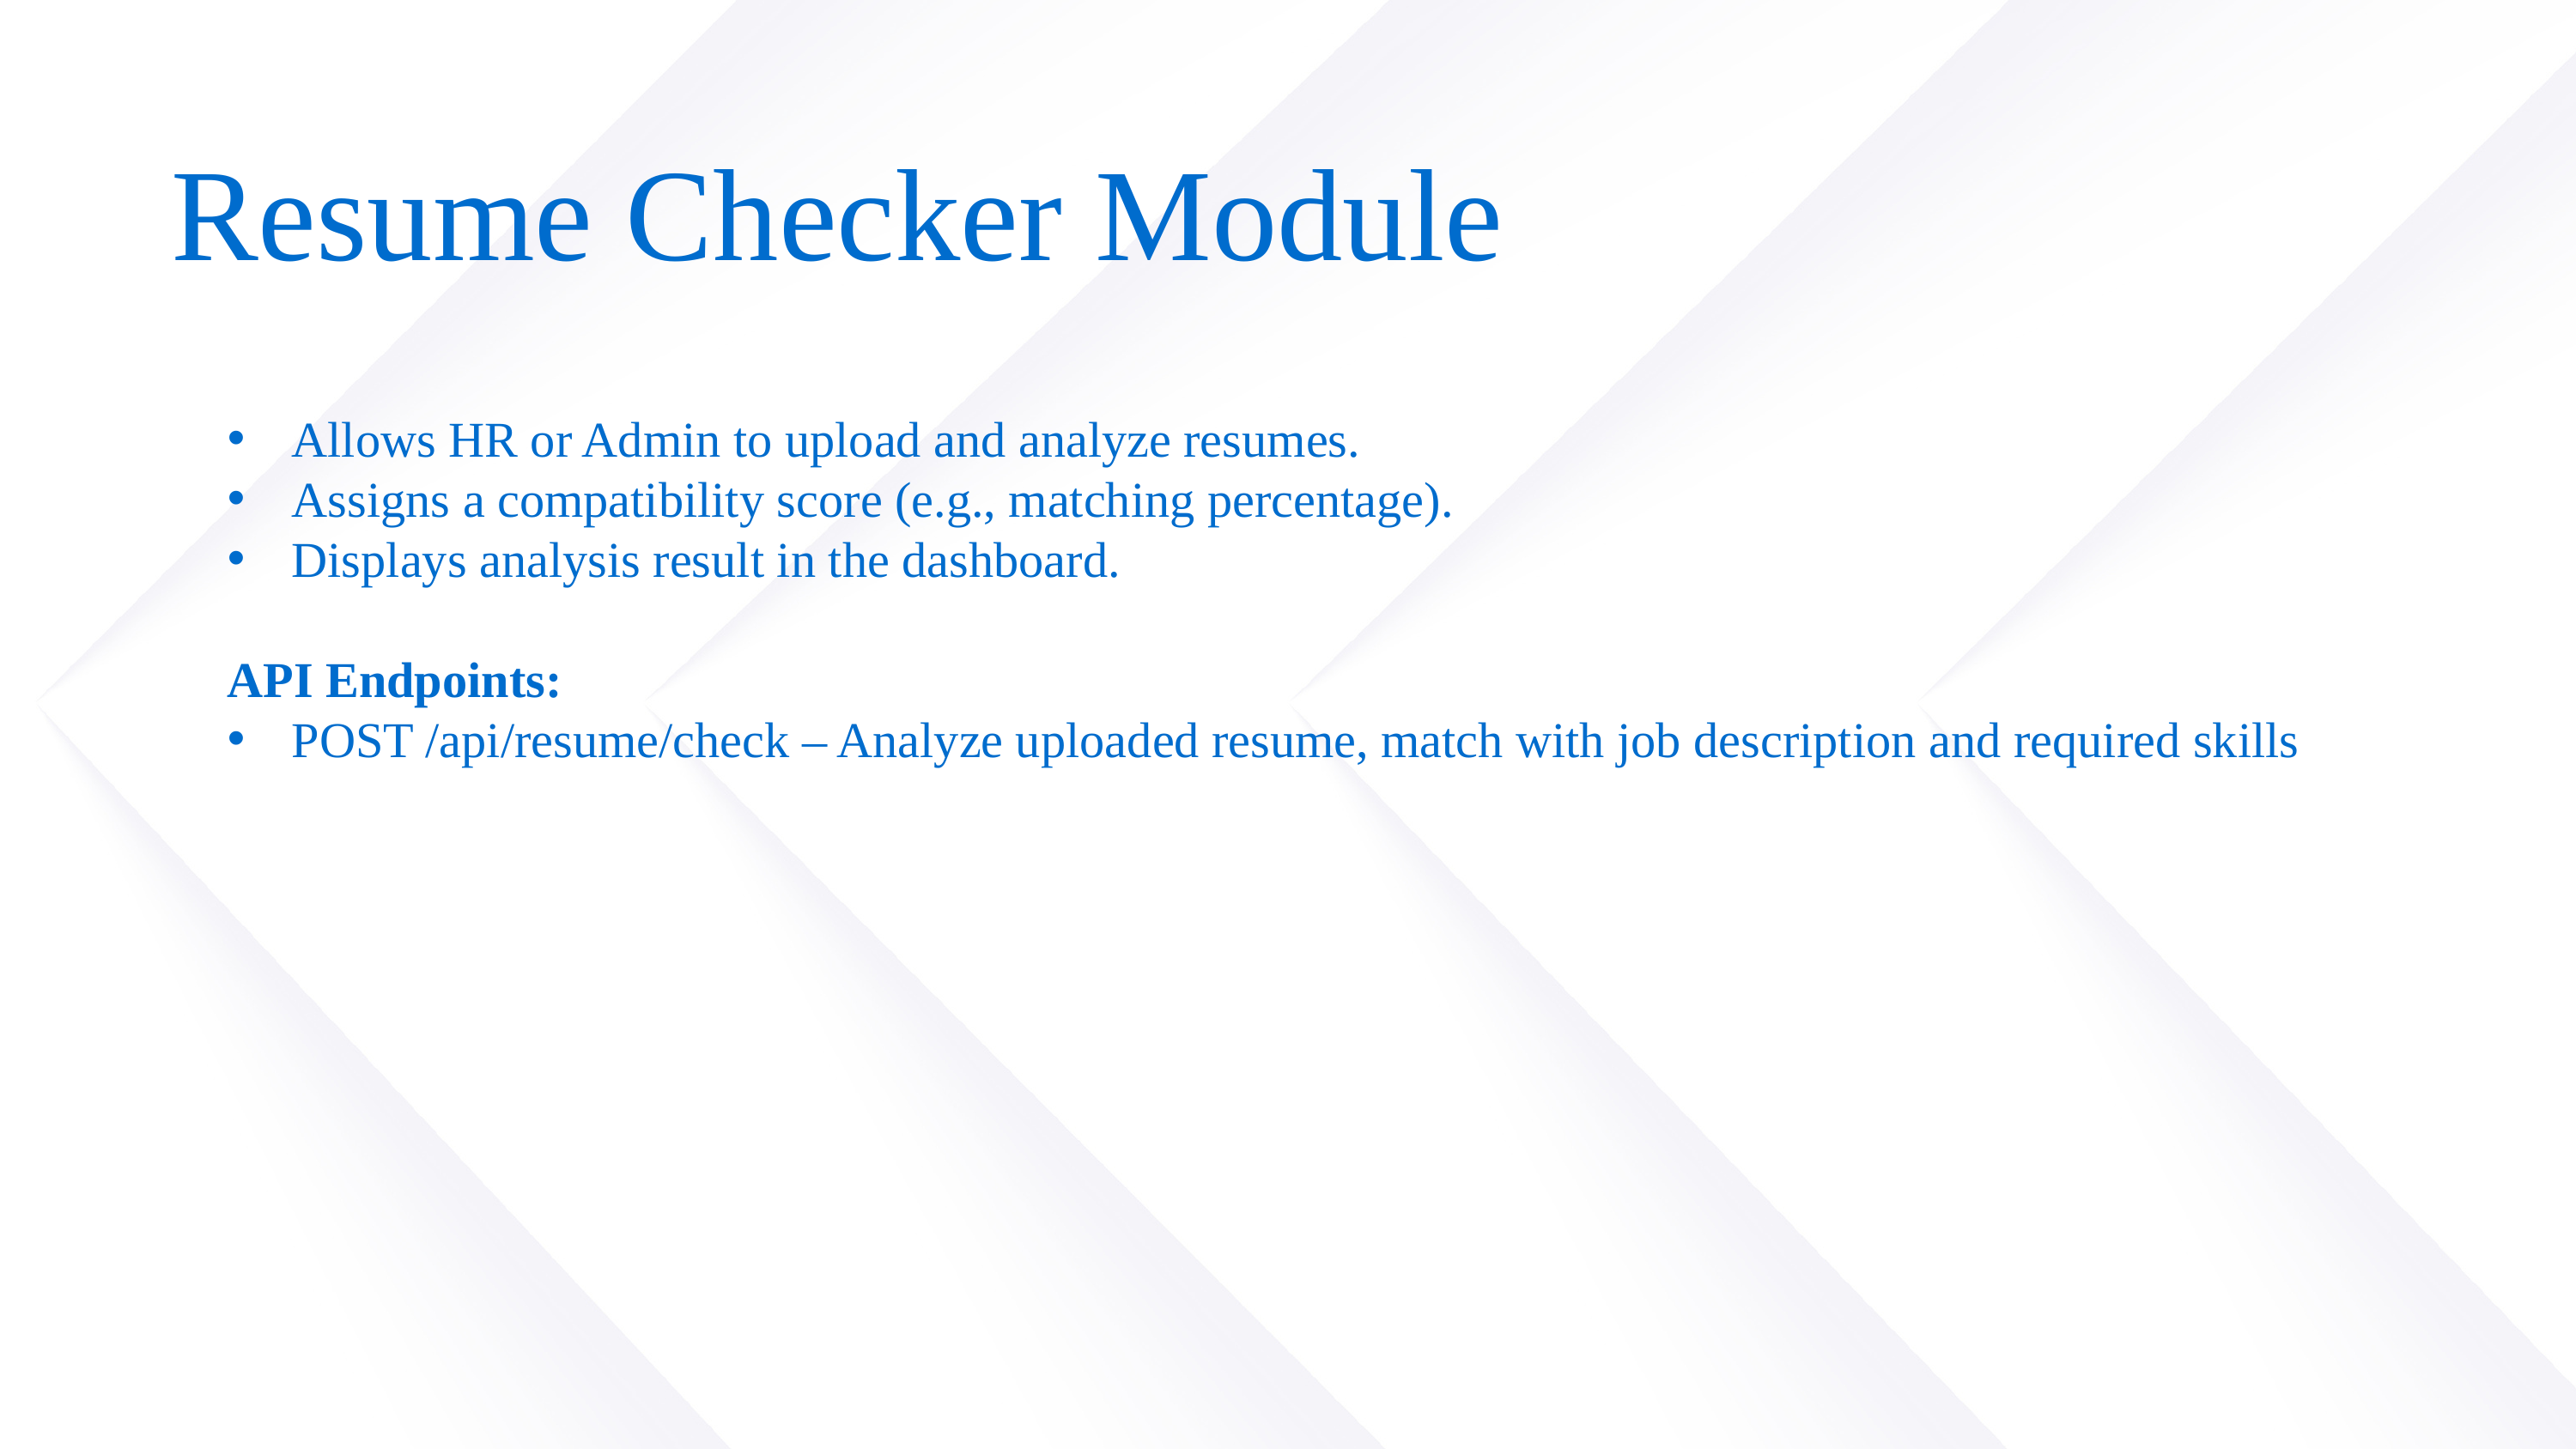

03
Resume Checker Module
Allows HR or Admin to upload and analyze resumes.
Assigns a compatibility score (e.g., matching percentage).
Displays analysis result in the dashboard.

API Endpoints:
POST /api/resume/check – Analyze uploaded resume, match with job description and required skills